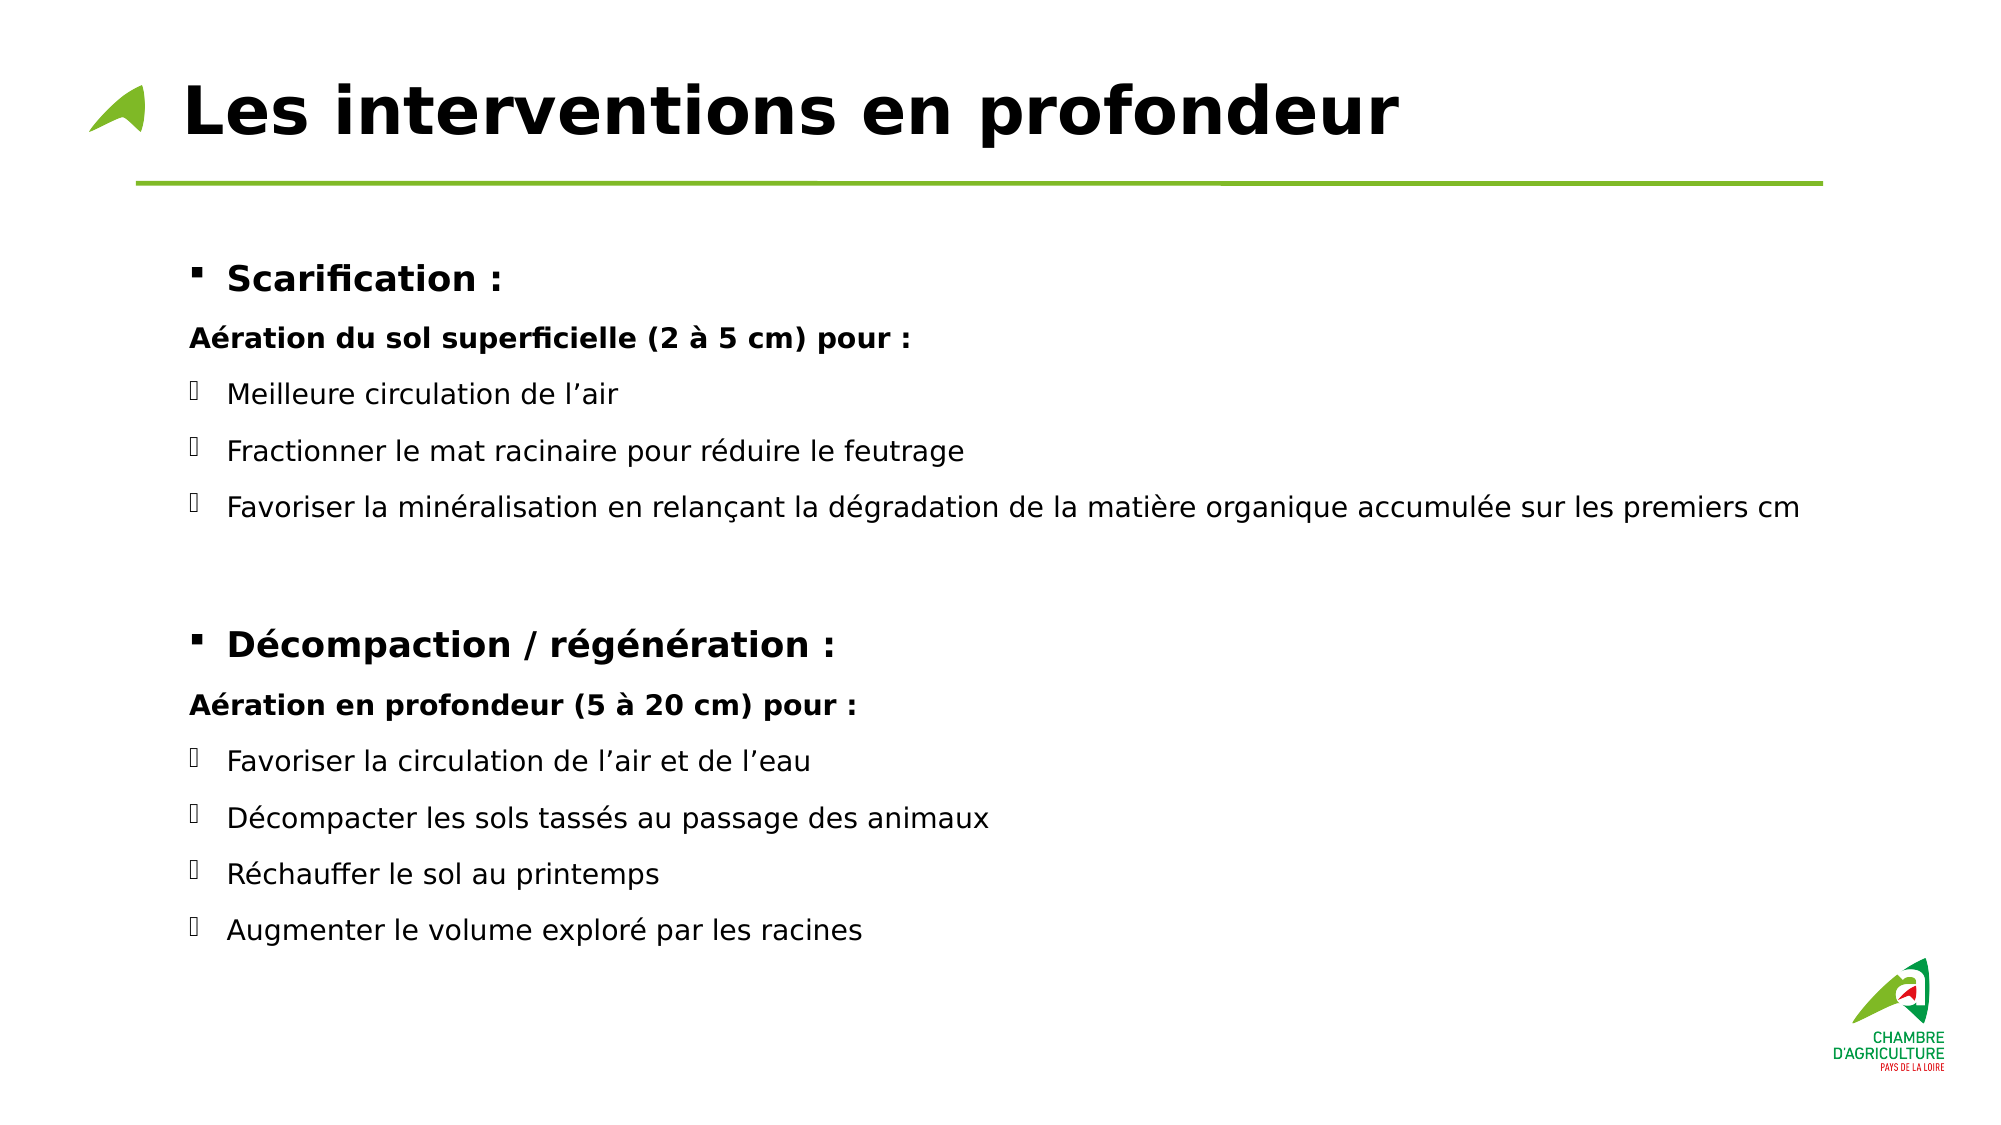

# Les interventions en profondeur
Scarification :
Aération du sol superficielle (2 à 5 cm) pour :
Meilleure circulation de l’air
Fractionner le mat racinaire pour réduire le feutrage
Favoriser la minéralisation en relançant la dégradation de la matière organique accumulée sur les premiers cm

Décompaction / régénération :
Aération en profondeur (5 à 20 cm) pour :
Favoriser la circulation de l’air et de l’eau
Décompacter les sols tassés au passage des animaux
Réchauffer le sol au printemps
Augmenter le volume exploré par les racines